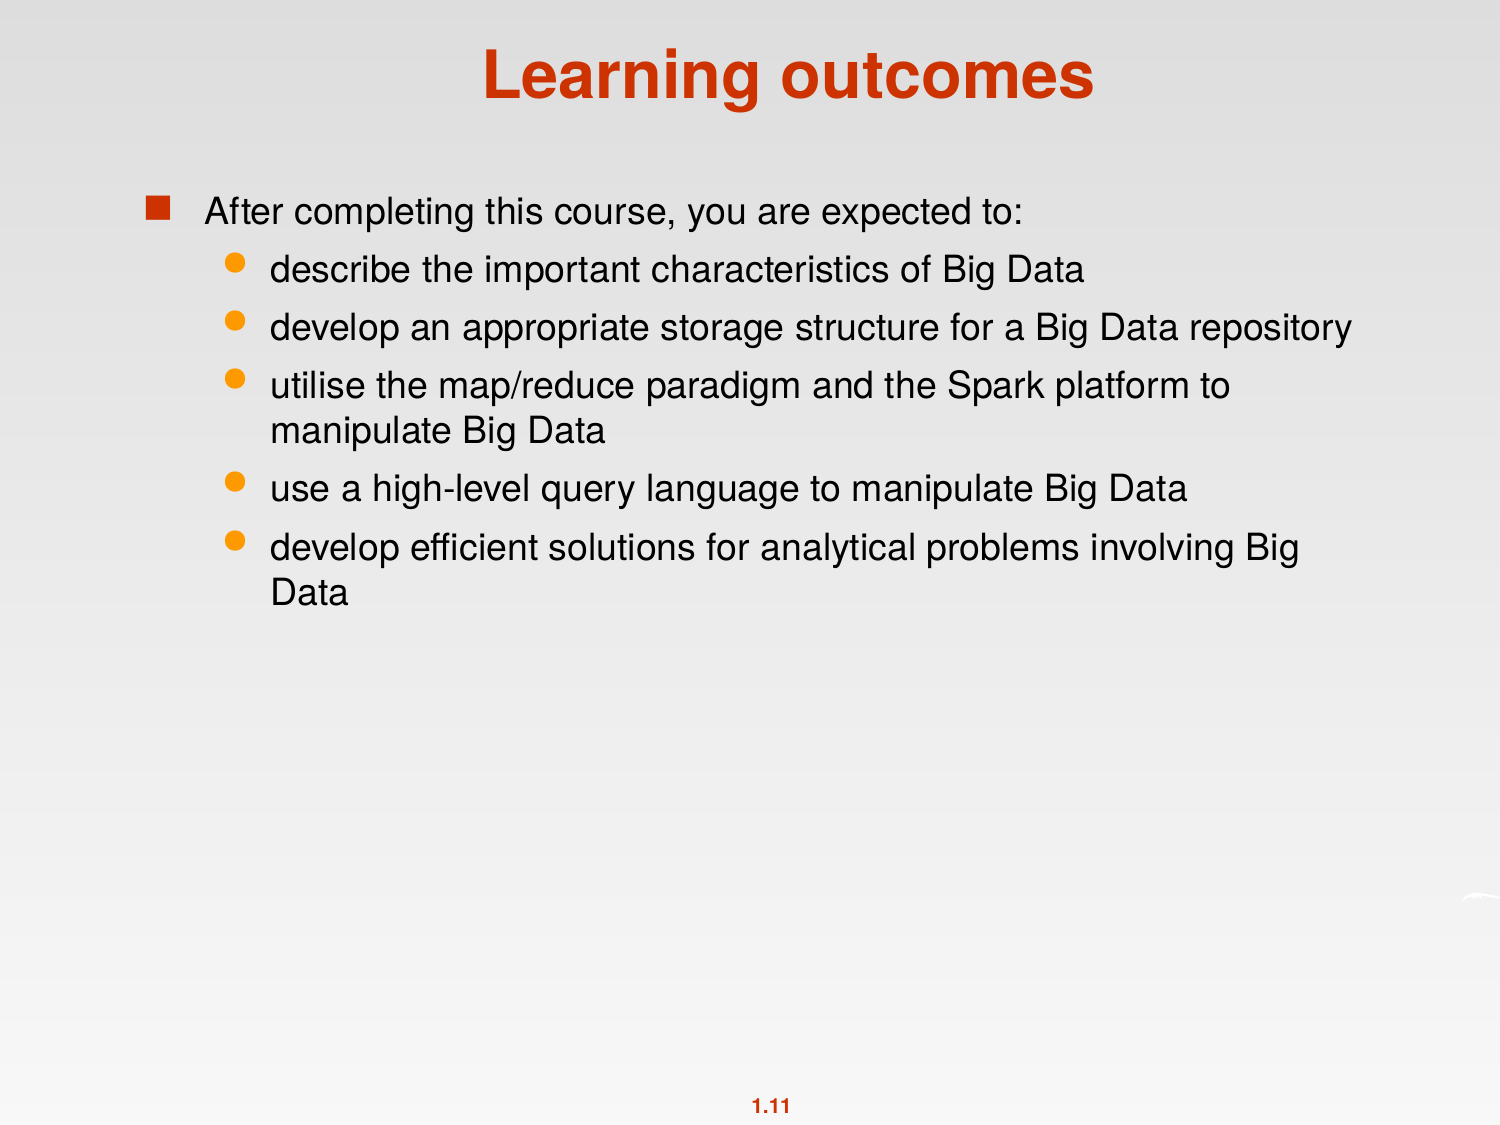

# Learning outcomes
After completing this course, you are expected to:
describe the important characteristics of Big Data
develop an appropriate storage structure for a Big Data repository
utilise the map/reduce paradigm and the Spark platform to manipulate Big Data
use a high-level query language to manipulate Big Data
develop efficient solutions for analytical problems involving Big Data